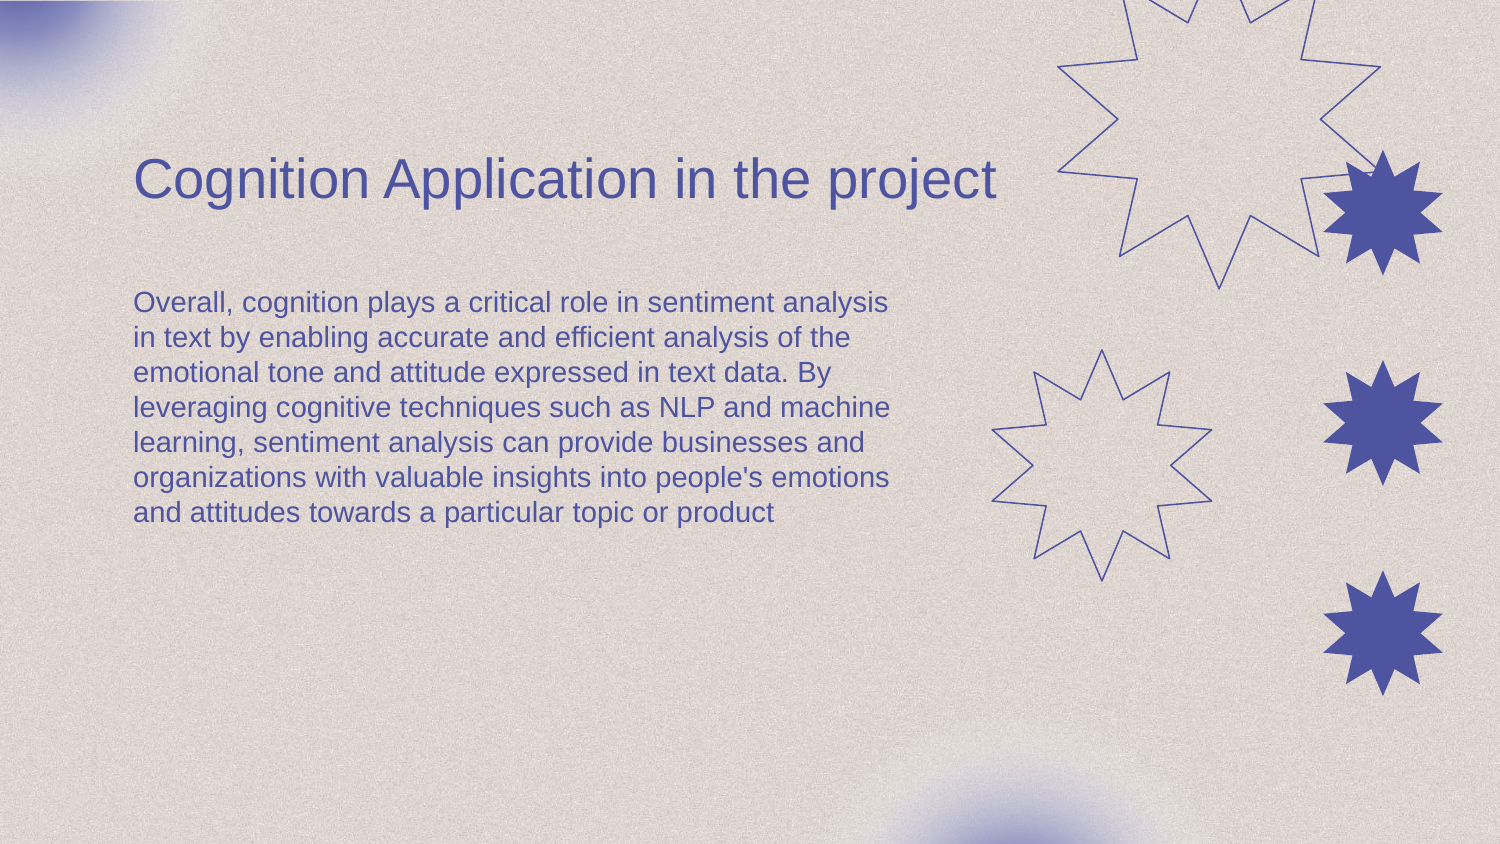

# Cognition Application in the project
Overall, cognition plays a critical role in sentiment analysis in text by enabling accurate and efficient analysis of the emotional tone and attitude expressed in text data. By leveraging cognitive techniques such as NLP and machine learning, sentiment analysis can provide businesses and organizations with valuable insights into people's emotions and attitudes towards a particular topic or product